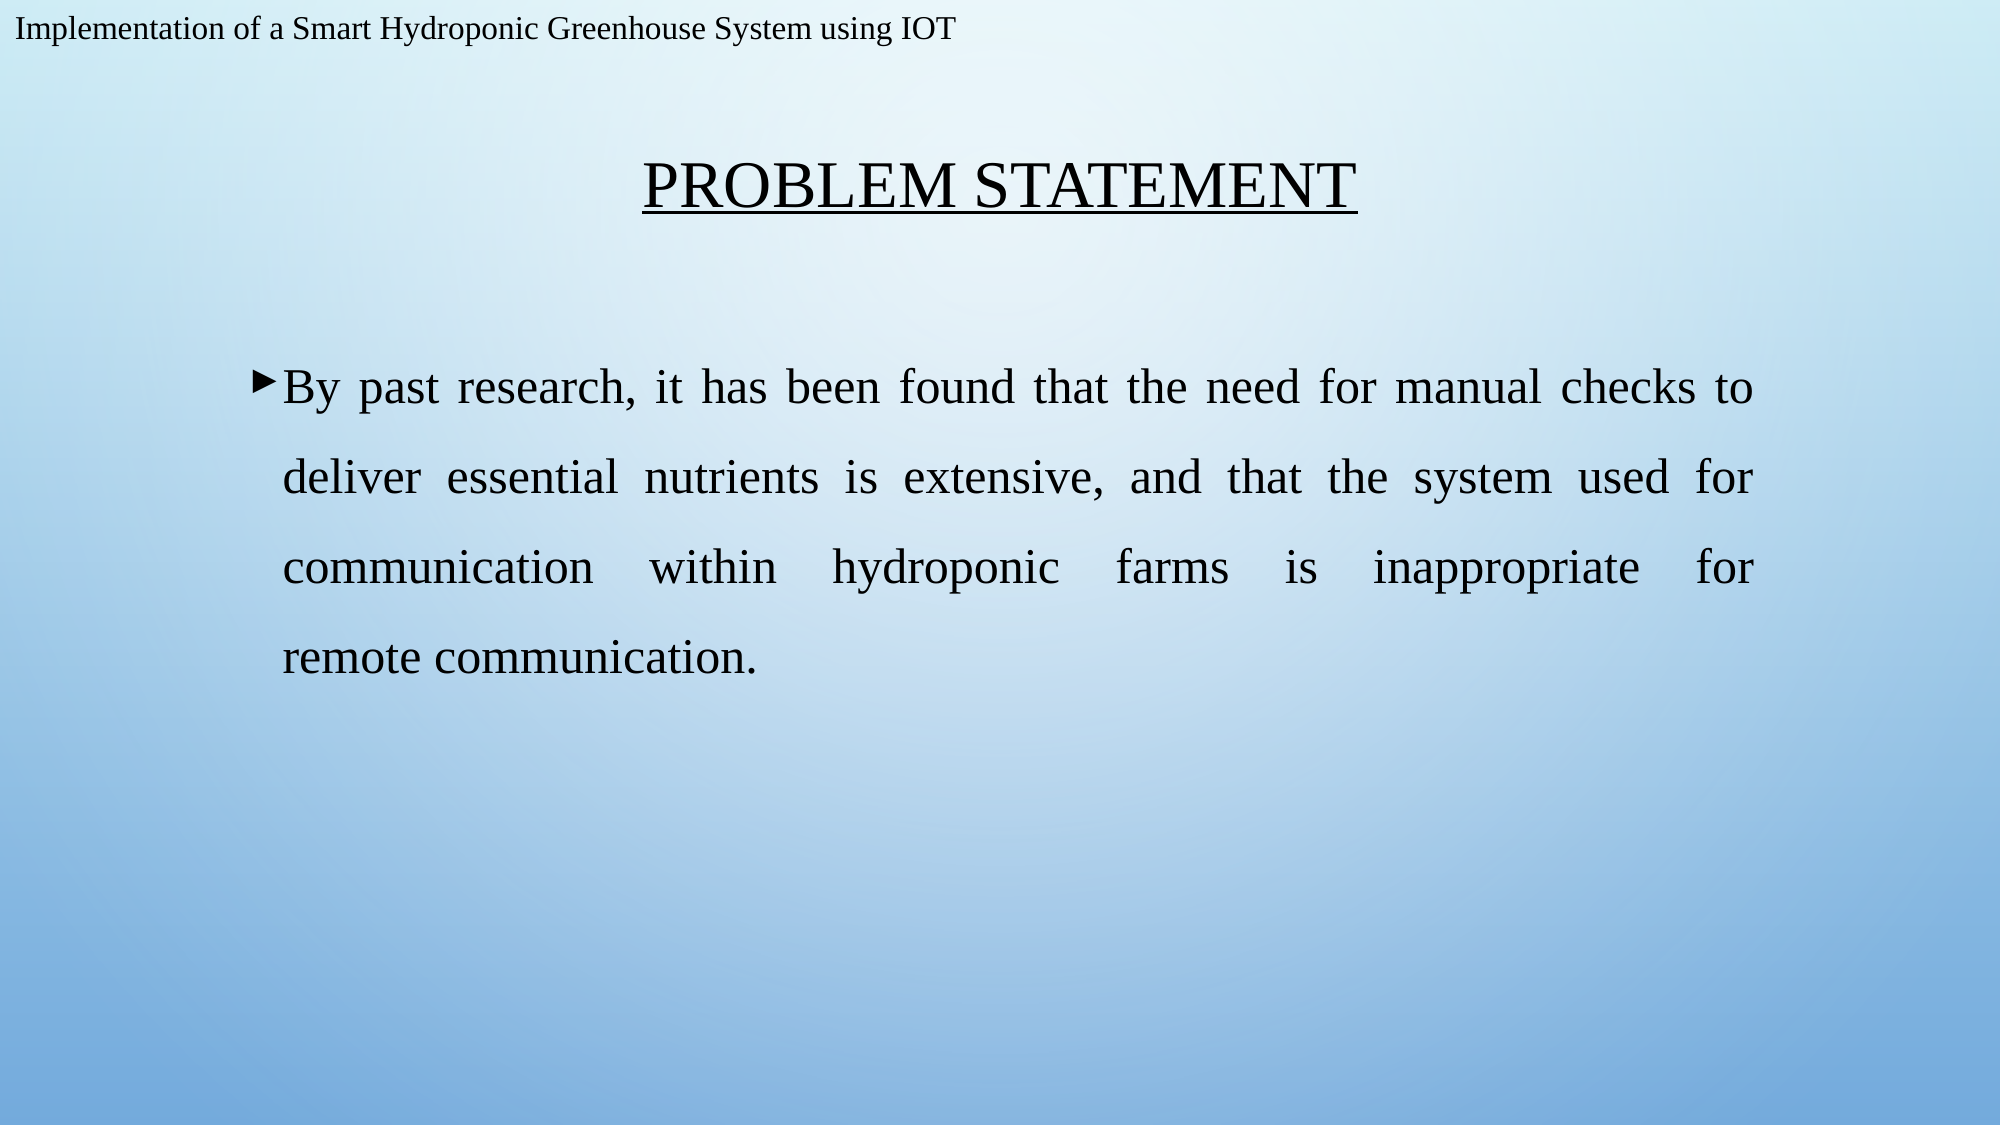

Implementation of a Smart Hydroponic Greenhouse System using IOT
# Problem Statement
By past research, it has been found that the need for manual checks to deliver essential nutrients is extensive, and that the system used for communication within hydroponic farms is inappropriate for remote communication.